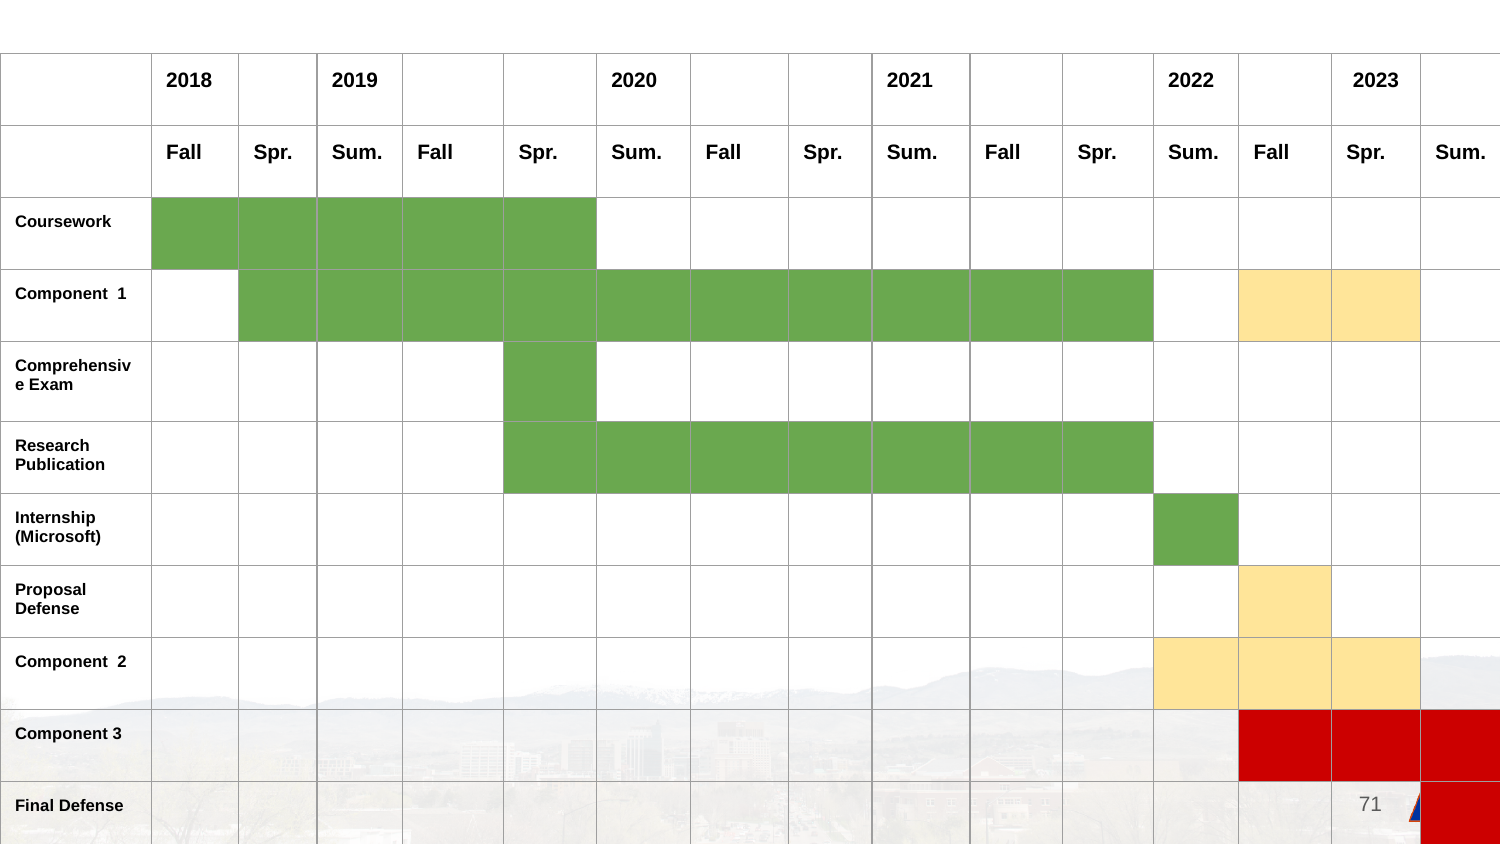

|  | 2018 |  | 2019 |  |  | 2020 |  |  | 2021 |  |  | 2022 |  | 2023 |  |
| --- | --- | --- | --- | --- | --- | --- | --- | --- | --- | --- | --- | --- | --- | --- | --- |
|  | Fall | Spr. | Sum. | Fall | Spr. | Sum. | Fall | Spr. | Sum. | Fall | Spr. | Sum. | Fall | Spr. | Sum. |
| Coursework |  |  |  |  |  |  |  |  |  |  |  |  |  |  |  |
| Component 1 |  |  |  |  |  |  |  |  |  |  |  |  |  |  |  |
| Comprehensive Exam |  |  |  |  |  |  |  |  |  |  |  |  |  |  |  |
| Research Publication |  |  |  |  |  |  |  |  |  |  |  |  |  |  |  |
| Internship (Microsoft) |  |  |  |  |  |  |  |  |  |  |  |  |  |  |  |
| Proposal Defense |  |  |  |  |  |  |  |  |  |  |  |  |  |  |  |
| Component 2 |  |  |  |  |  |  |  |  |  |  |  |  |  |  |  |
| Component 3 |  |  |  |  |  |  |  |  |  |  |  |  |  |  |  |
| Final Defense |  |  |  |  |  |  |  |  |  |  |  |  |  |  |  |
71